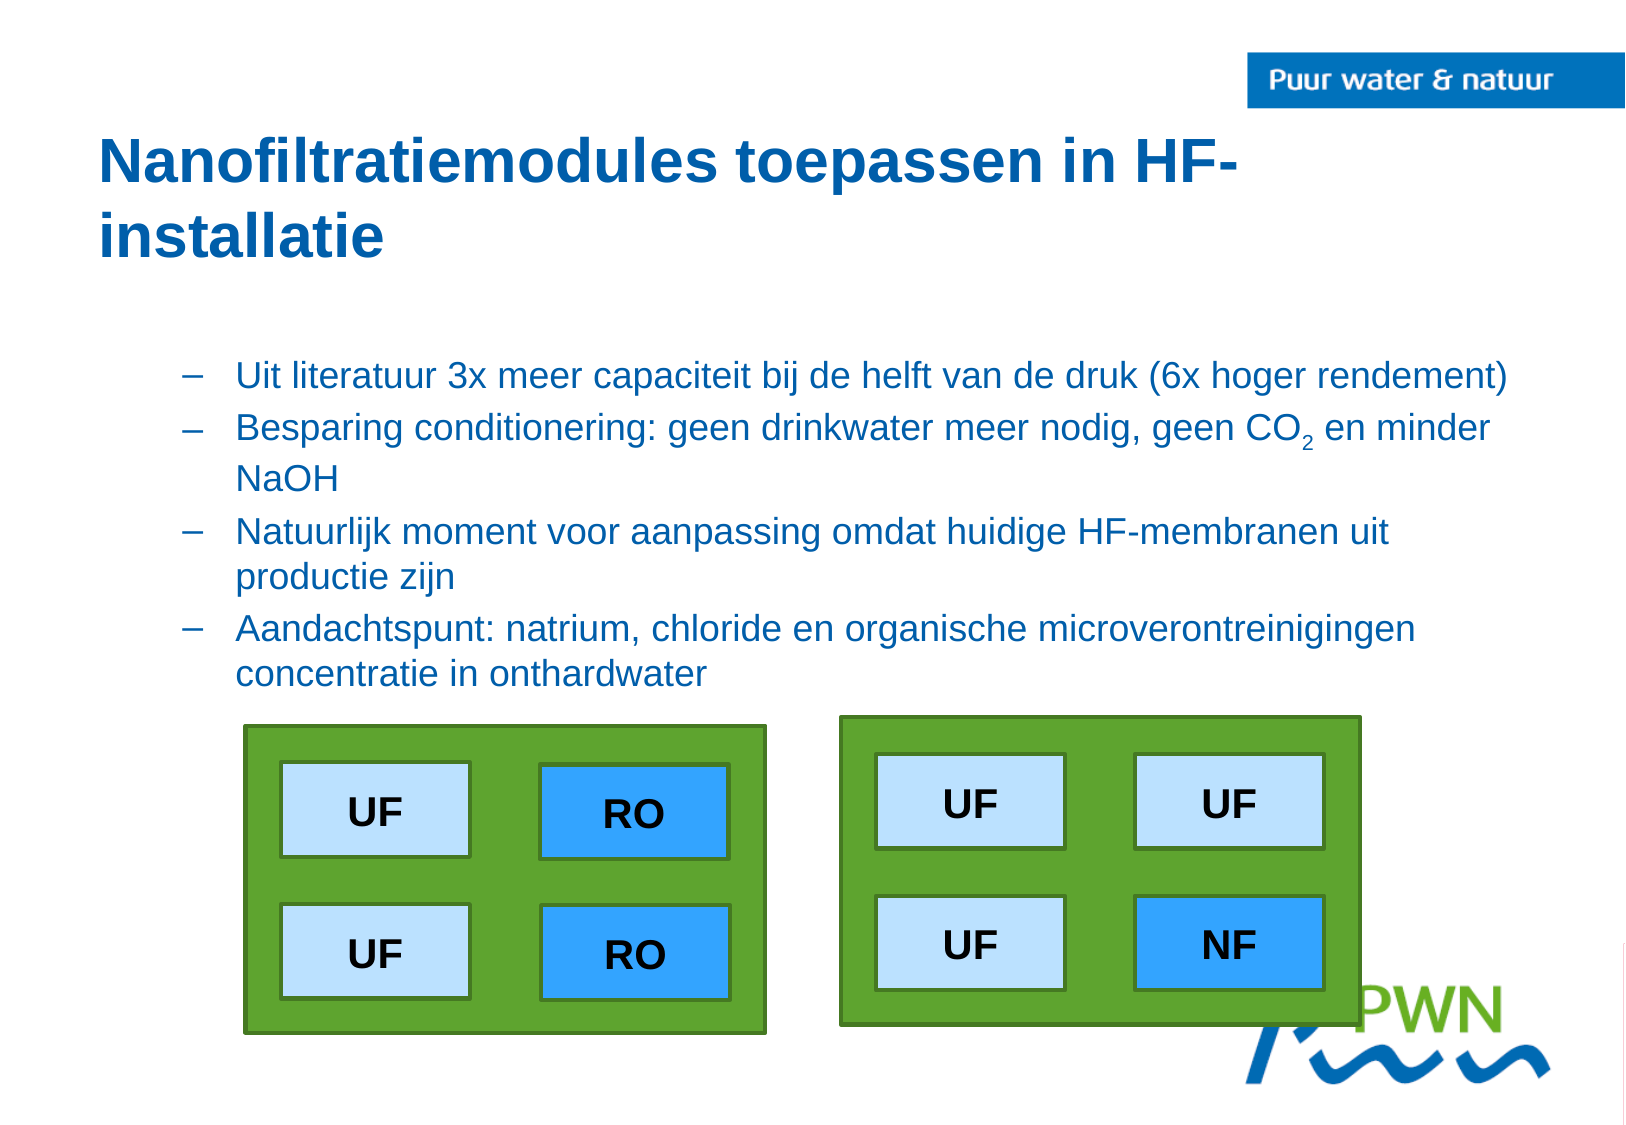

# Nanofiltratiemodules toepassen in HF-installatie
Uit literatuur 3x meer capaciteit bij de helft van de druk (6x hoger rendement)
Besparing conditionering: geen drinkwater meer nodig, geen CO2 en minder NaOH
Natuurlijk moment voor aanpassing omdat huidige HF-membranen uit productie zijn
Aandachtspunt: natrium, chloride en organische microverontreinigingen concentratie in onthardwater

UF
NF
UF

UF
RO
UF
RO
UF